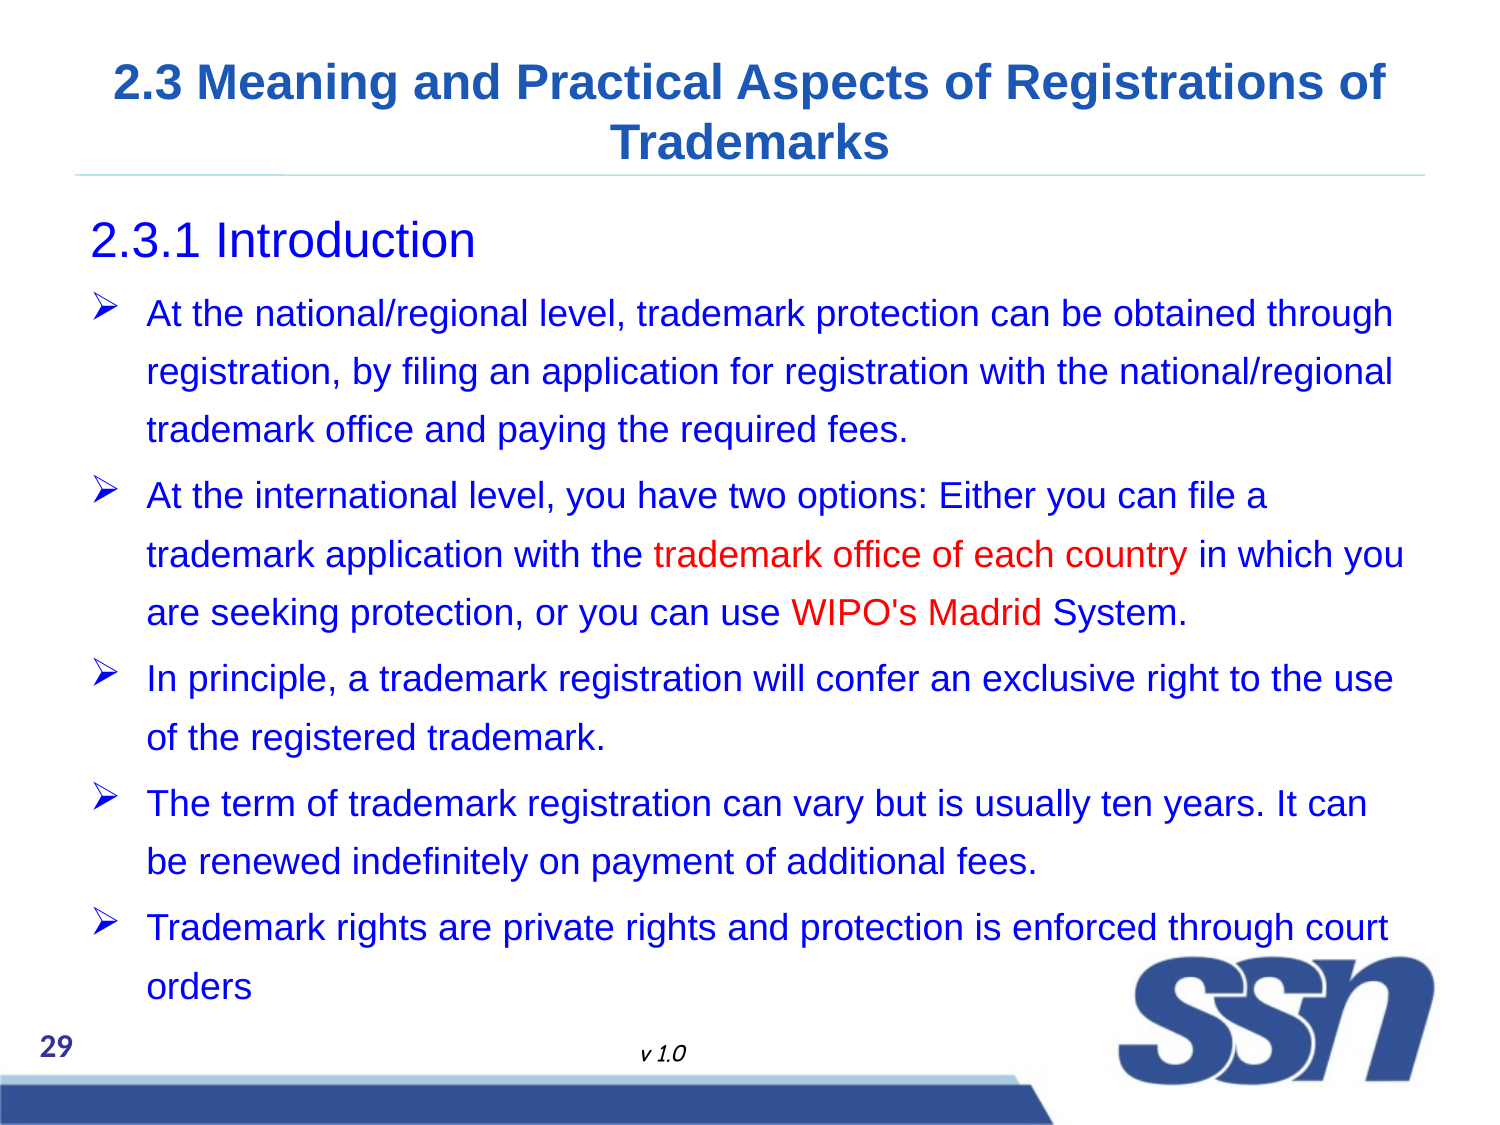

# 2.3 Meaning and Practical Aspects of Registrations of Trademarks
2.3.1 Introduction
At the national/regional level, trademark protection can be obtained through registration, by filing an application for registration with the national/regional trademark office and paying the required fees.
At the international level, you have two options: Either you can file a trademark application with the trademark office of each country in which you are seeking protection, or you can use WIPO's Madrid System.
In principle, a trademark registration will confer an exclusive right to the use of the registered trademark.
The term of trademark registration can vary but is usually ten years. It can be renewed indefinitely on payment of additional fees.
Trademark rights are private rights and protection is enforced through court orders